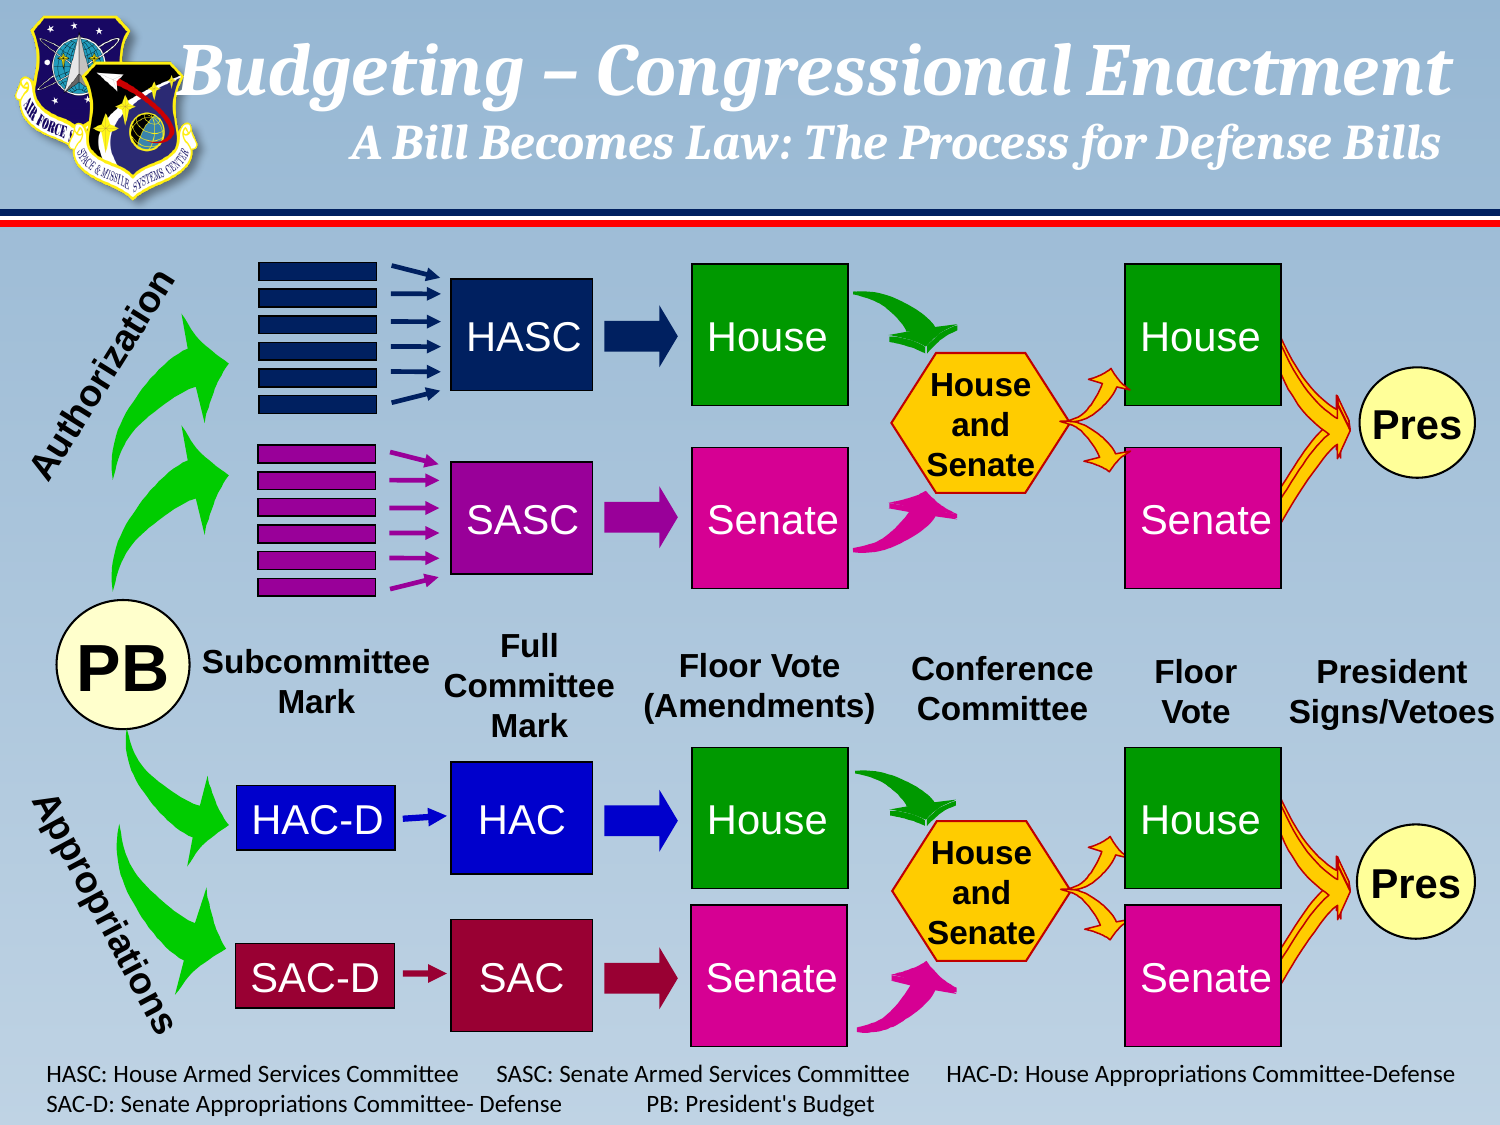

# Budgeting – Congressional Enactment A Bill Becomes Law: The Process for Defense Bills

House
House

HASC

Authorization

House
and
Senate

Pres

Senate
Senate

SASC

PB
Full
Committee
Mark
Subcommittee
Mark
Floor Vote
(Amendments)
Conference
Committee
Floor
Vote
President
Signs/Vetoes

House
House
HAC

HAC-D

House
and
Senate

Pres

Senate
Senate
Appropriations
SAC
SAC-D

HASC: House Armed Services Committee	SASC: Senate Armed Services Committee	HAC-D: House Appropriations Committee-Defense
SAC-D: Senate Appropriations Committee- Defense	PB: President's Budget